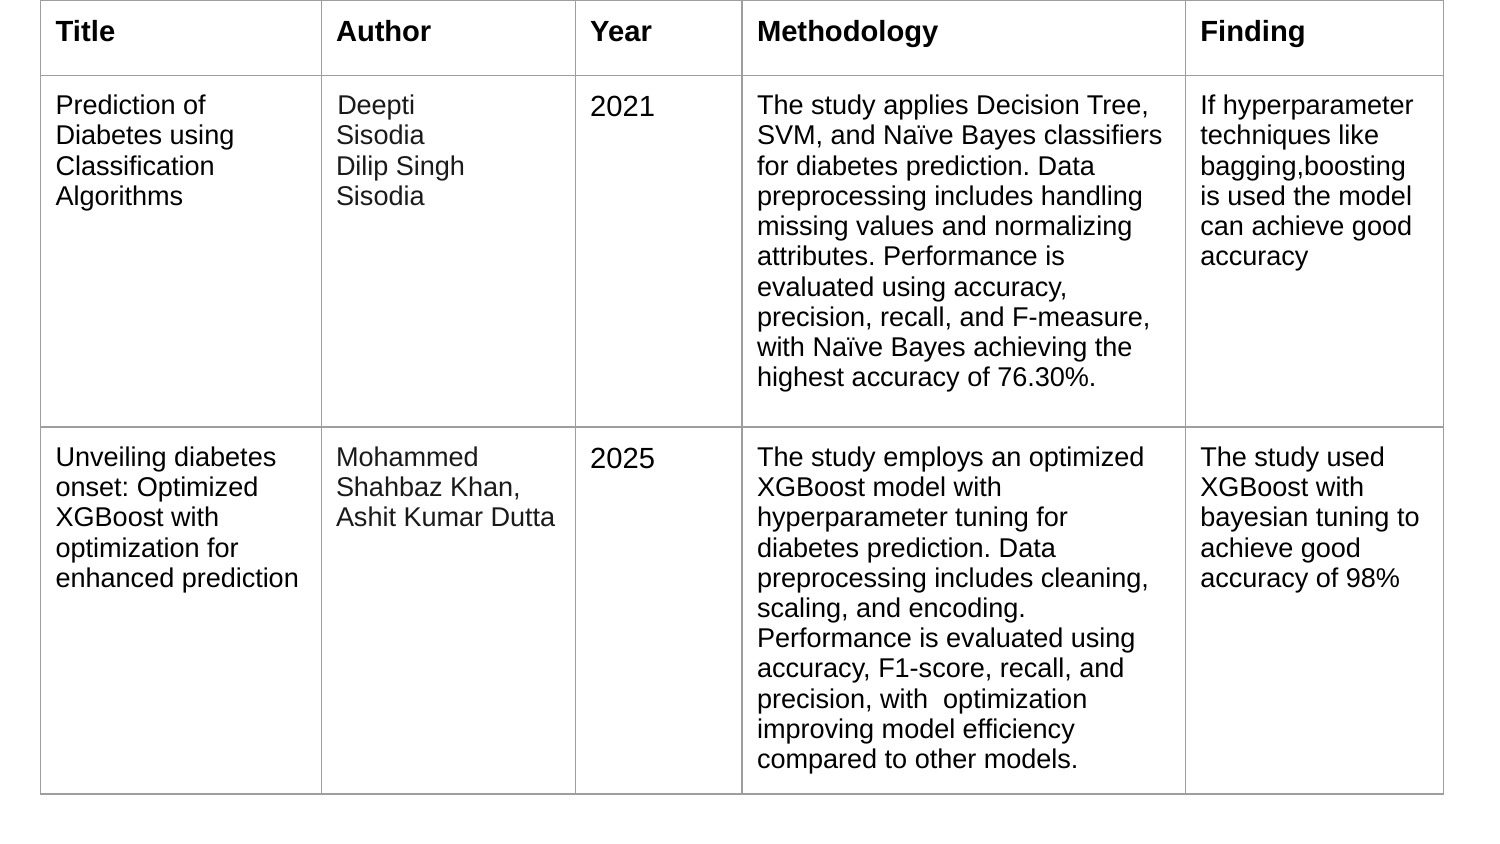

| Title | Author | Year | Methodology | Finding |
| --- | --- | --- | --- | --- |
| Prediction of Diabetes using Classification Algorithms | Deepti Sisodia Dilip Singh Sisodia | 2021 | The study applies Decision Tree, SVM, and Naïve Bayes classifiers for diabetes prediction. Data preprocessing includes handling missing values and normalizing attributes. Performance is evaluated using accuracy, precision, recall, and F-measure, with Naïve Bayes achieving the highest accuracy of 76.30%. | If hyperparameter techniques like bagging,boosting is used the model can achieve good accuracy |
| Unveiling diabetes onset: Optimized XGBoost with optimization for enhanced prediction | Mohammed Shahbaz Khan, Ashit Kumar Dutta | 2025 | The study employs an optimized XGBoost model with hyperparameter tuning for diabetes prediction. Data preprocessing includes cleaning, scaling, and encoding. Performance is evaluated using accuracy, F1-score, recall, and precision, with optimization improving model efficiency compared to other models. | The study used XGBoost with bayesian tuning to achieve good accuracy of 98% |